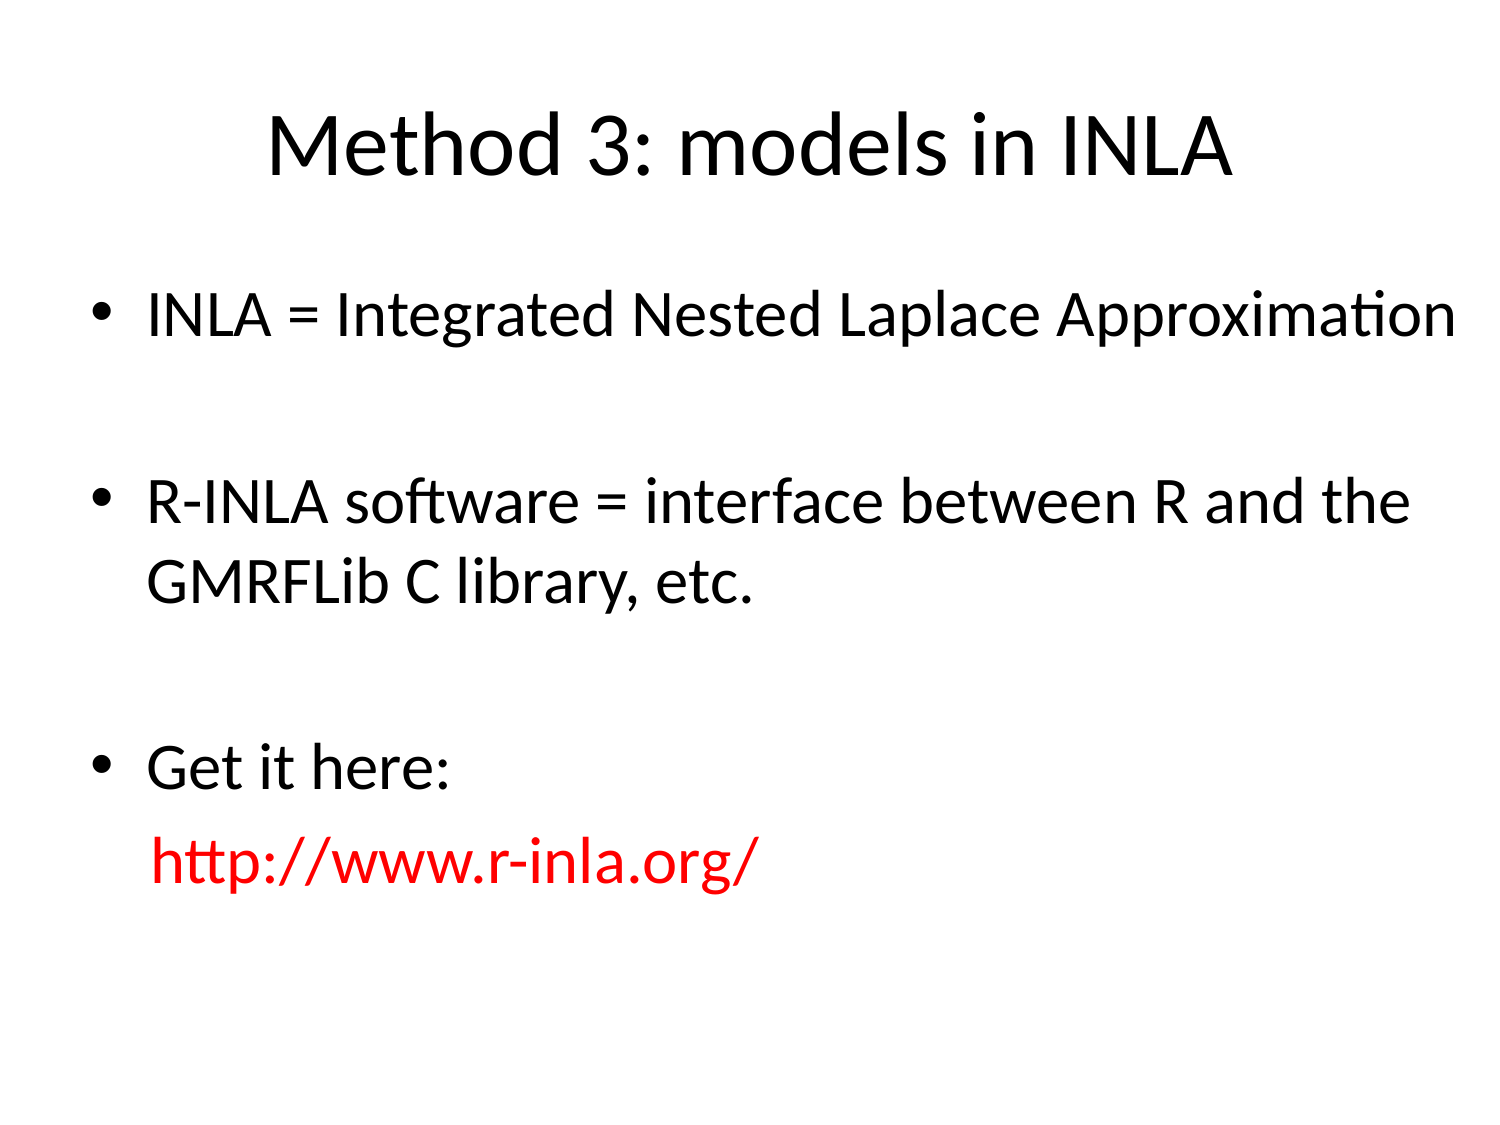

# Method 3: models in INLA
INLA = Integrated Nested Laplace Approximation

R-INLA software = interface between R and the GMRFLib C library, etc.

Get it here:
    http://www.r-inla.org/